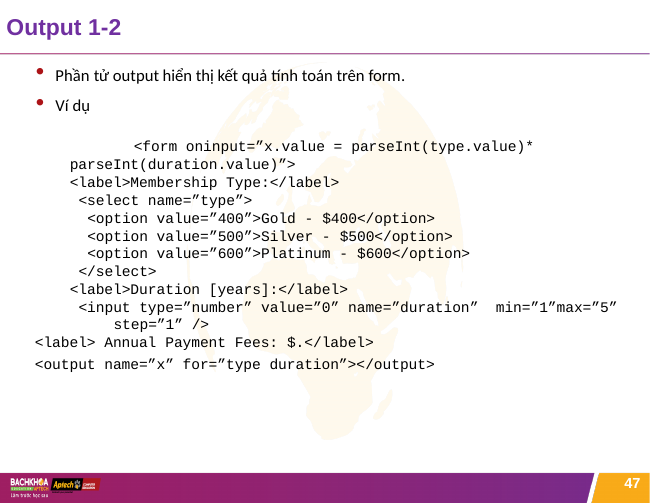

# Output 1-2
Phần tử output hiển thị kết quả tính toán trên form.
Ví dụ
<form oninput=”x.value = parseInt(type.value)*
parseInt(duration.value)”>
<label>Membership Type:</label>
<select name=”type”>
<option value=”400”>Gold - $400</option>
<option value=”500”>Silver - $500</option>
<option value=”600”>Platinum - $600</option>
</select>
<label>Duration [years]:</label>
<input type=”number” value=”0” name=”duration”  min=”1”max=”5” step=”1” />
<label> Annual Payment Fees: $.</label>
<output name=”x” for=”type duration”></output>
47